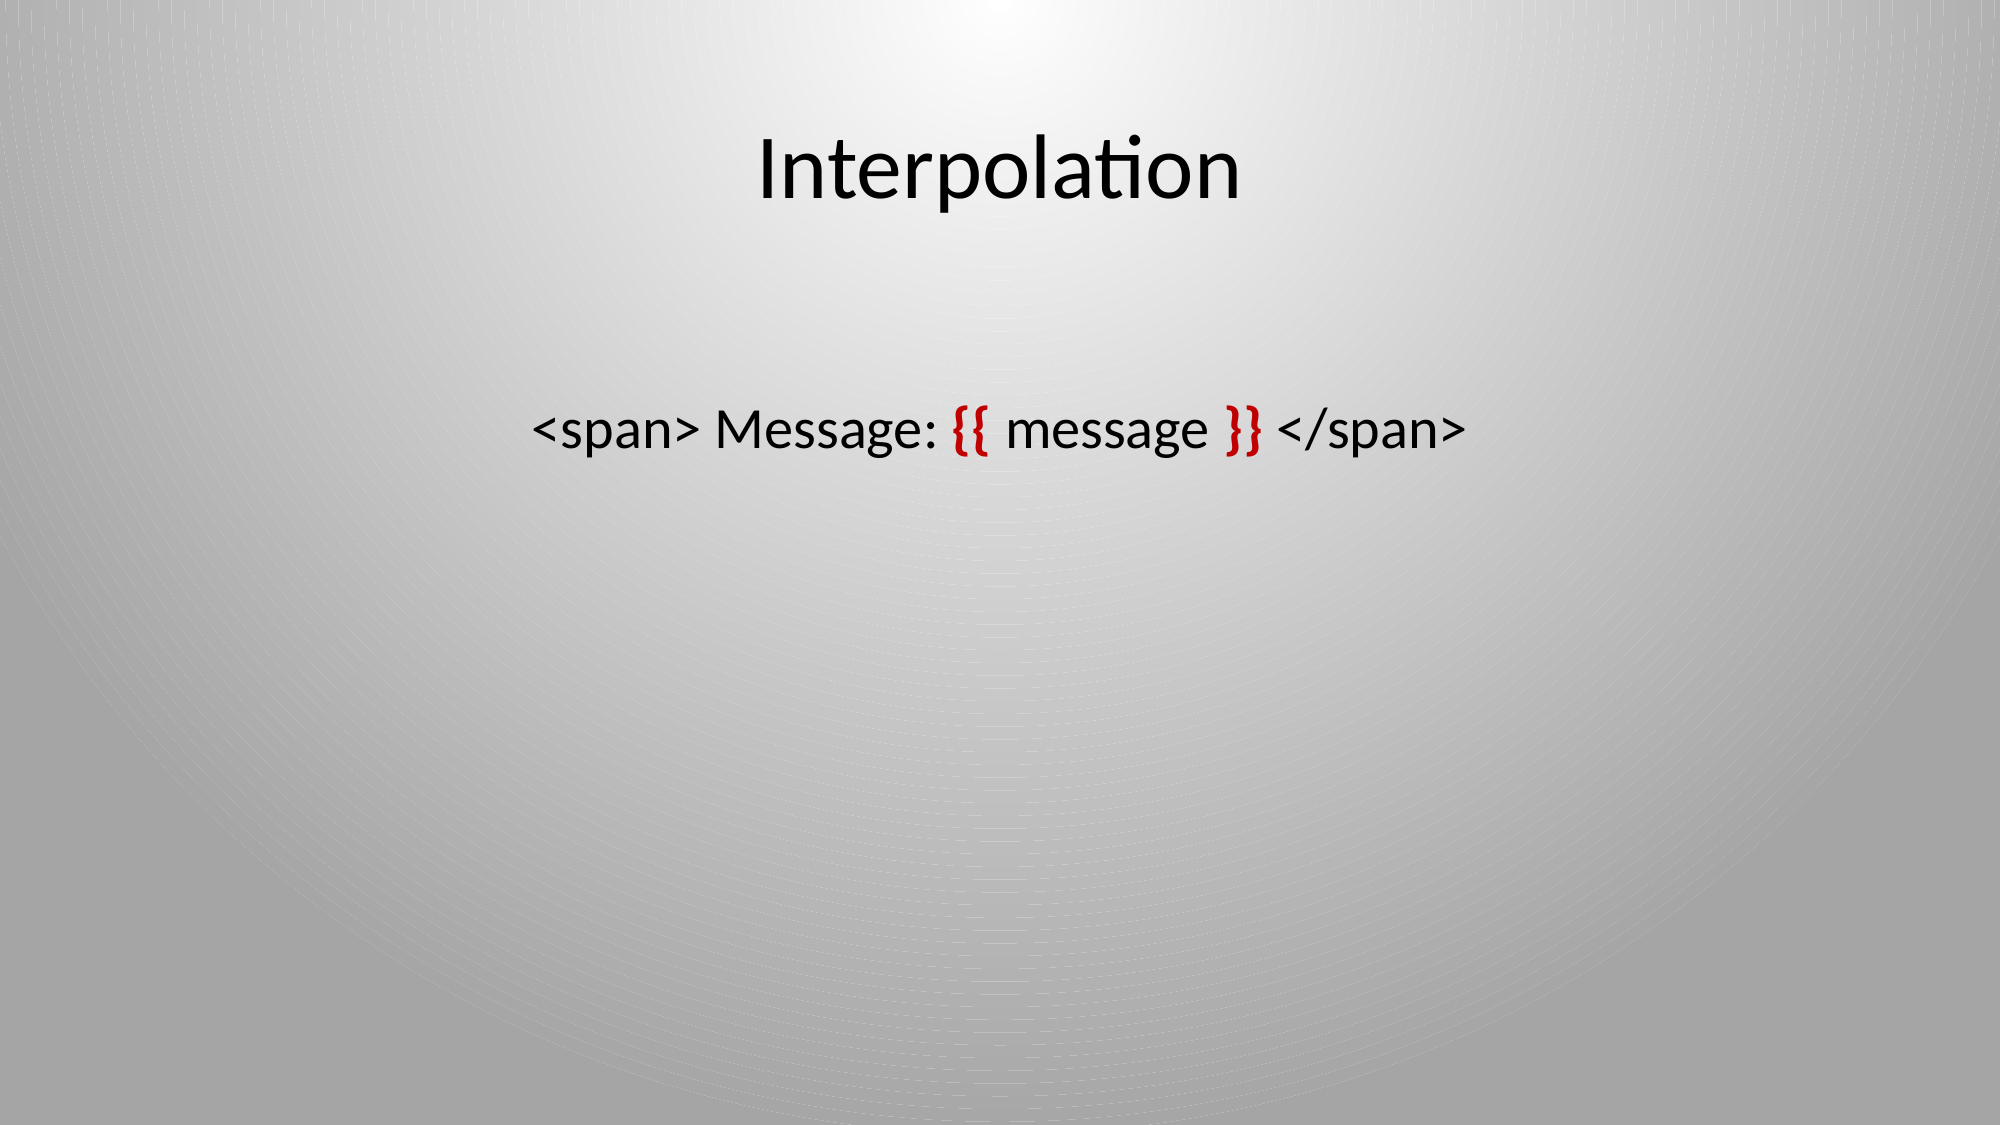

# Interpolation

<span> Message: {{ message }} </span>